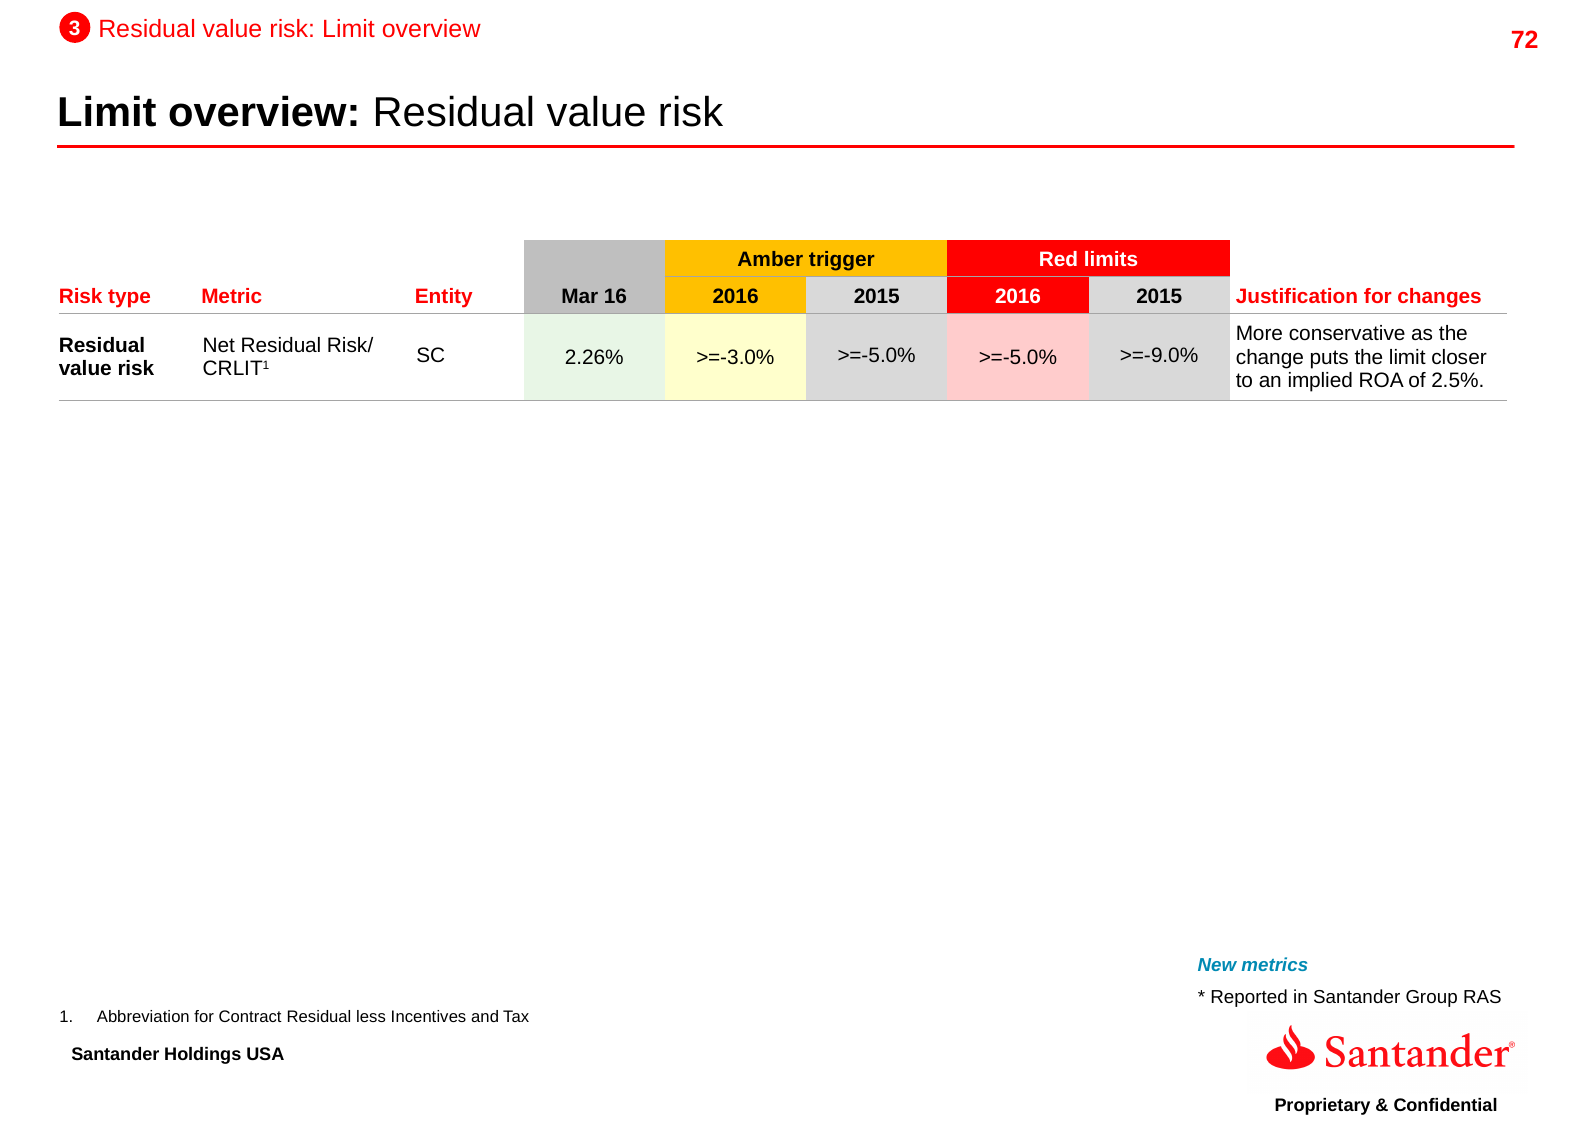

3
Residual value risk: Limit overview
Limit overview: Residual value risk
| Risk type | Metric | Entity | Mar 16 | Amber trigger |  | Red limits |  | Justification for changes |
| --- | --- | --- | --- | --- | --- | --- | --- | --- |
|  |  |  |  | 2016 | 2015 | 2016 | 2015 |  |
| Residual value risk | Net Residual Risk/ CRLIT1 | SC | 2.26% | >=-3.0% | >=-5.0% | >=-5.0% | >=-9.0% | More conservative as the change puts the limit closer to an implied ROA of 2.5%. |
New metrics
* Reported in Santander Group RAS
Abbreviation for Contract Residual less Incentives and Tax